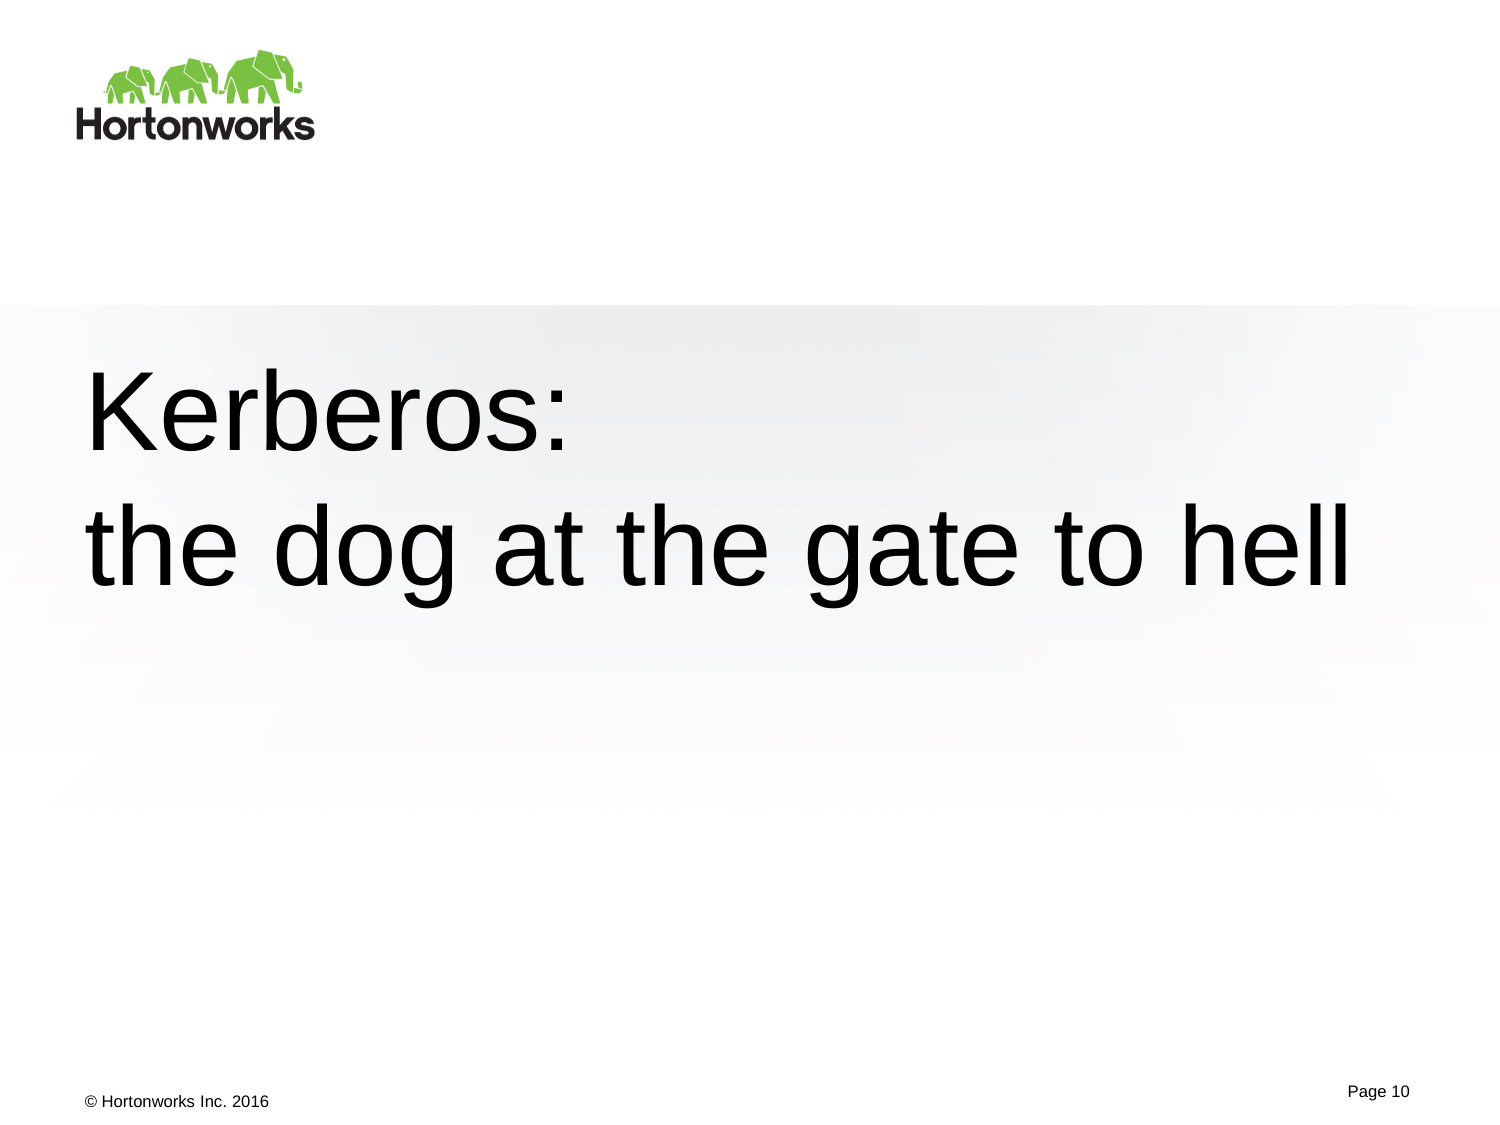

# Kerberos: the dog at the gate to hell

Page 10